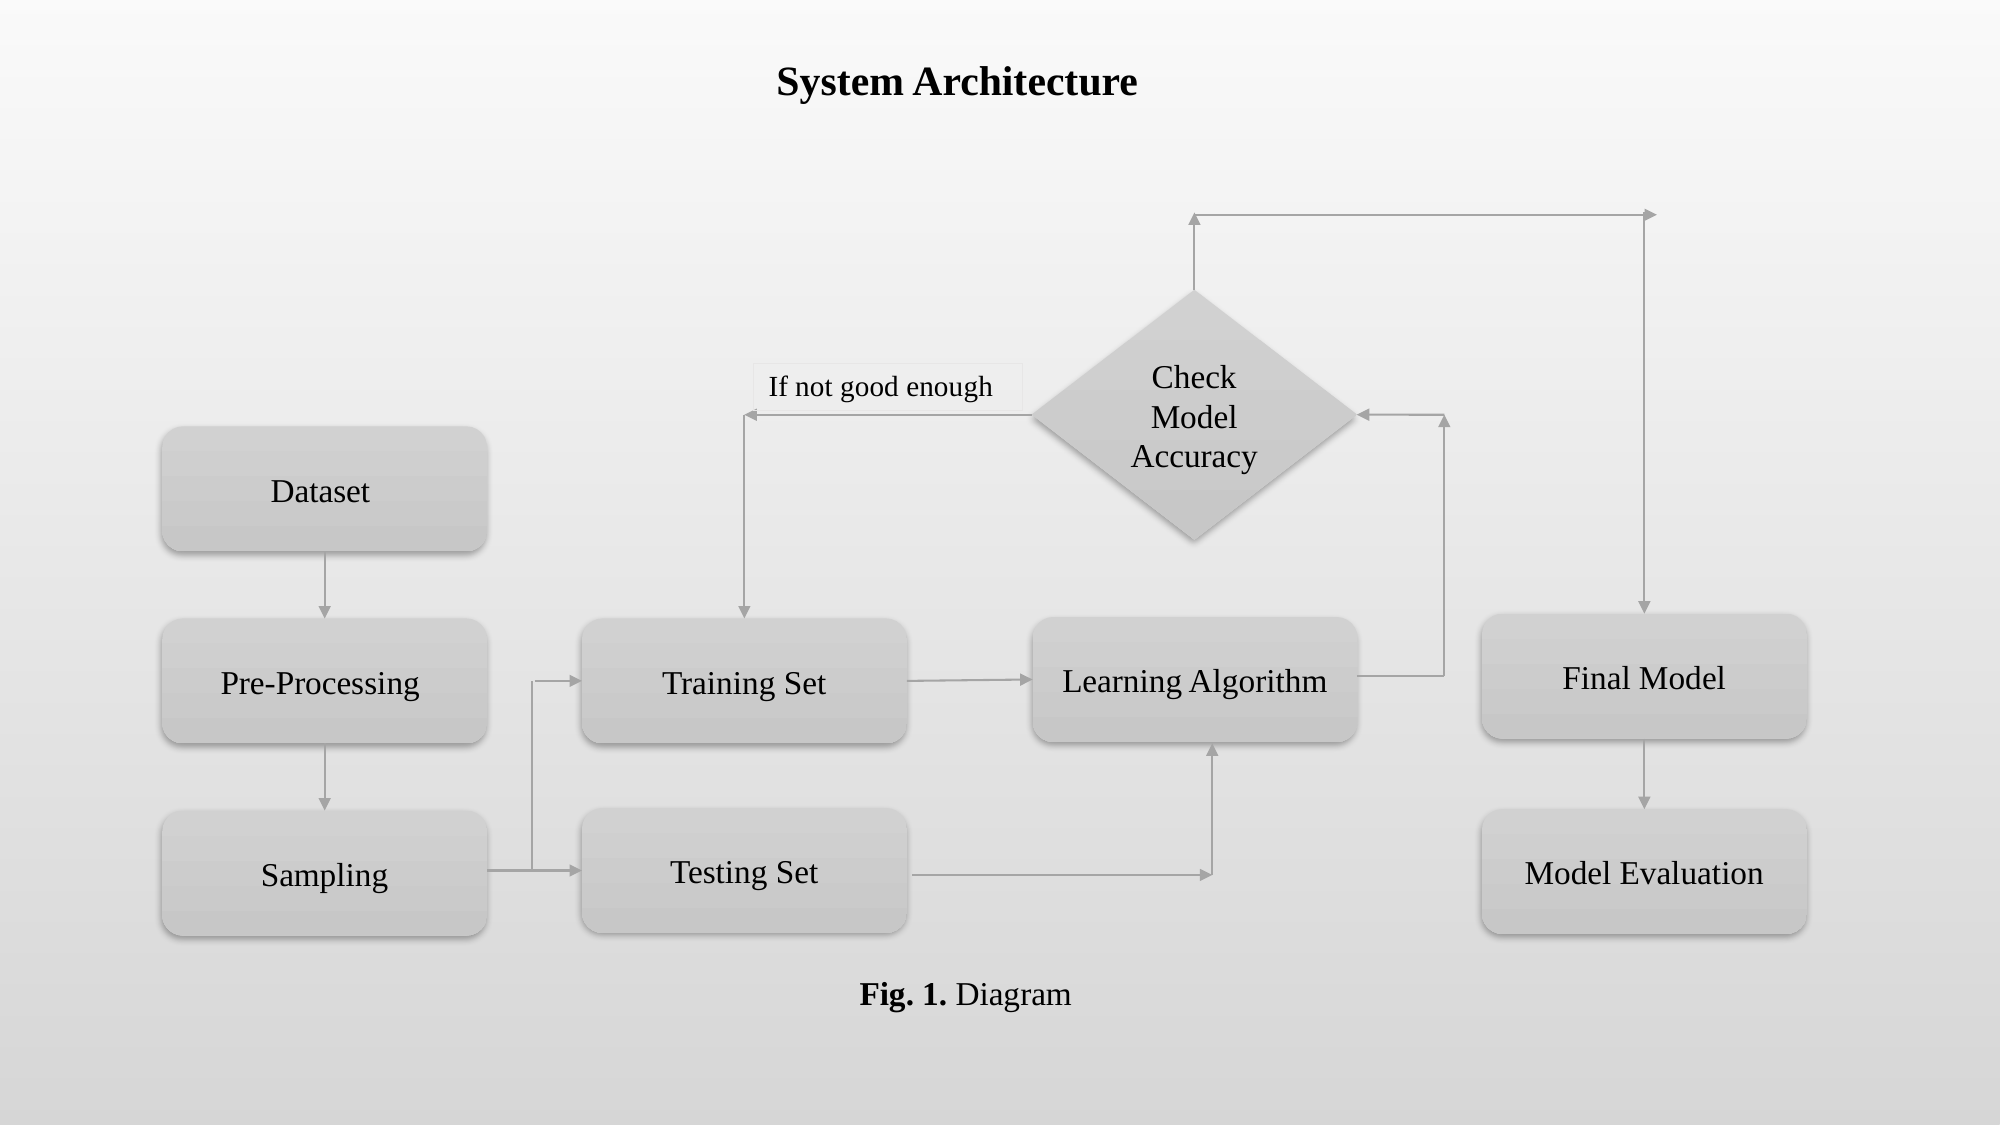

System Architecture
Check Model Accuracy
If not good enough
Dataset
Final Model
Learning Algorithm
Pre-Processing
Training Set
Testing Set
Model Evaluation
Sampling
Fig. 1. Diagram